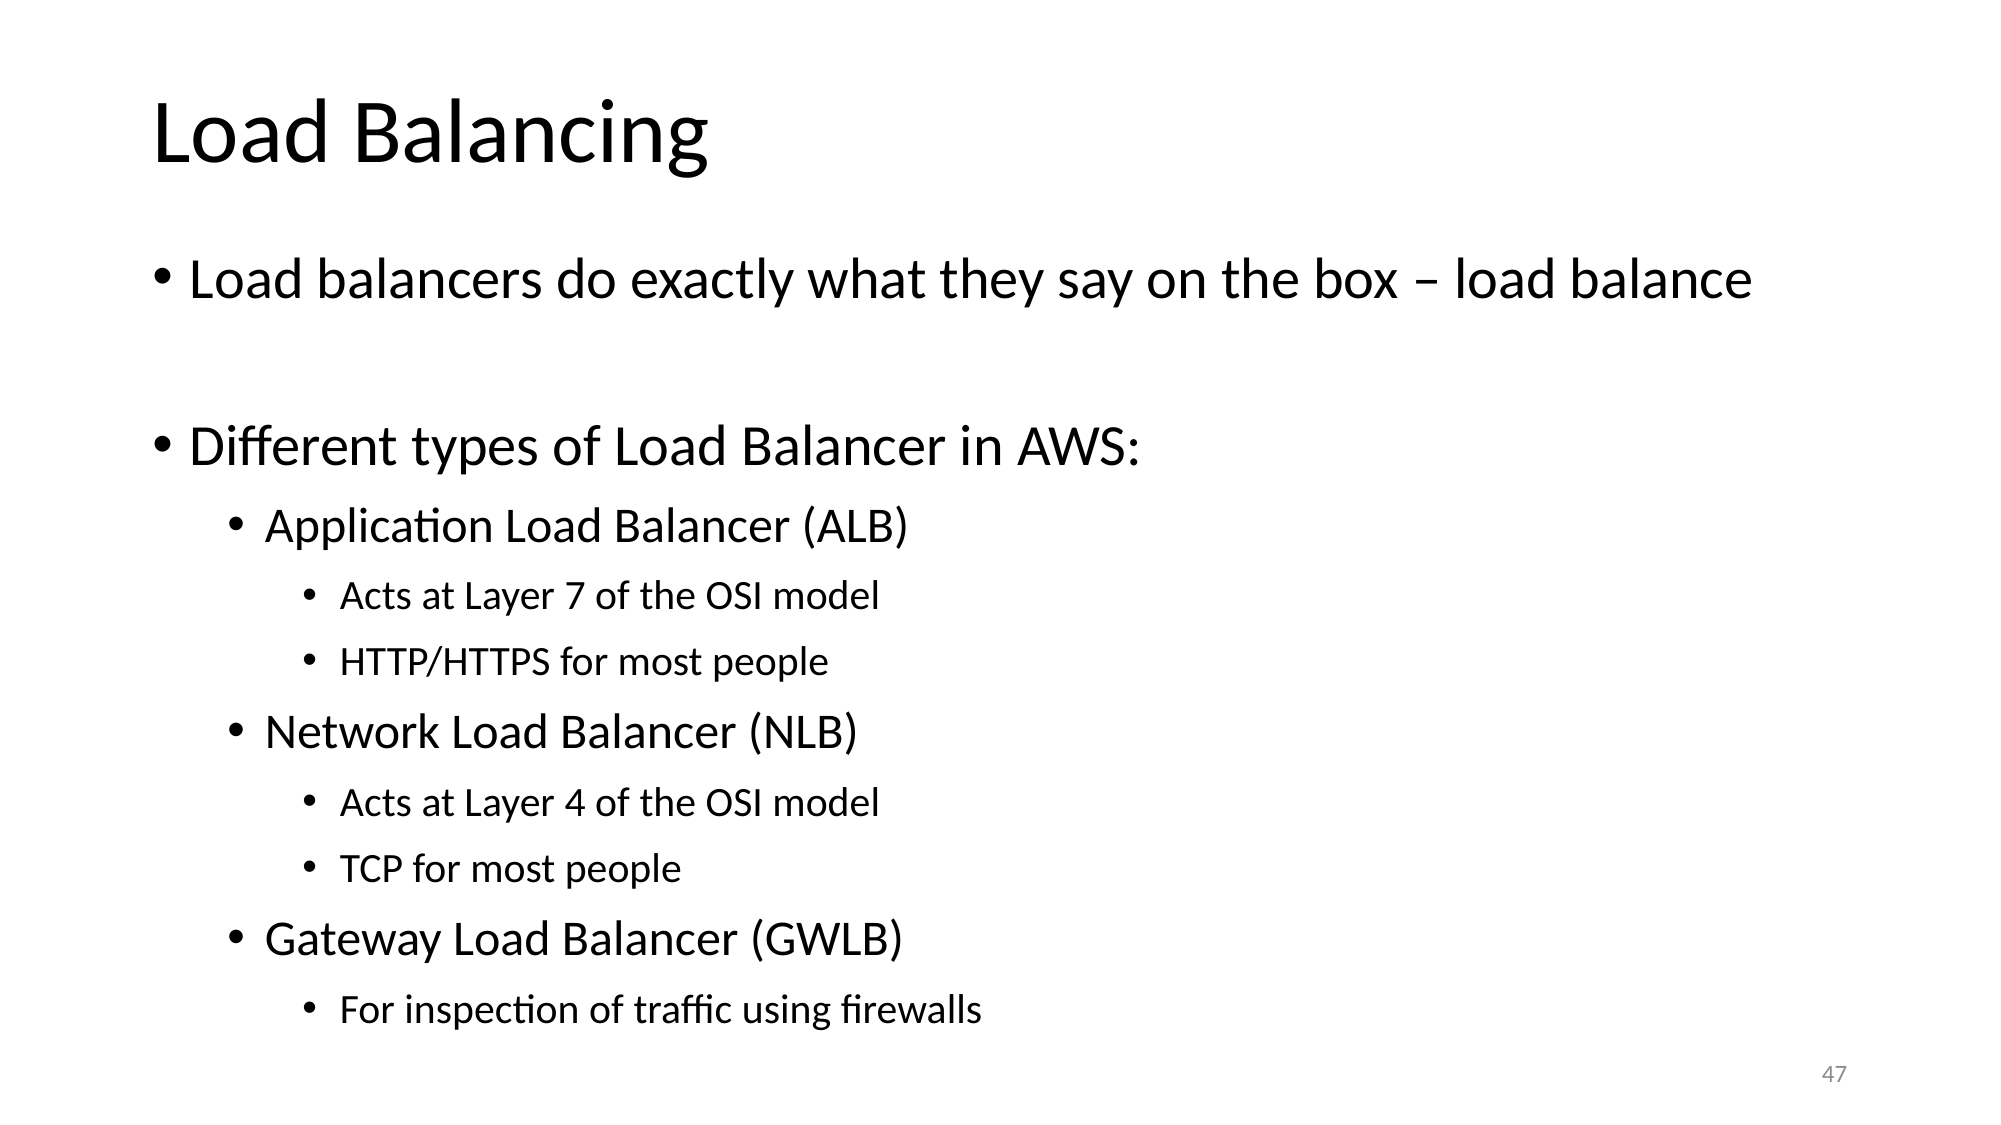

# Load Balancing
Load balancers do exactly what they say on the box – load balance

Different types of Load Balancer in AWS:
Application Load Balancer (ALB)
Acts at Layer 7 of the OSI model
HTTP/HTTPS for most people
Network Load Balancer (NLB)
Acts at Layer 4 of the OSI model
TCP for most people
Gateway Load Balancer (GWLB)
For inspection of traffic using firewalls
47